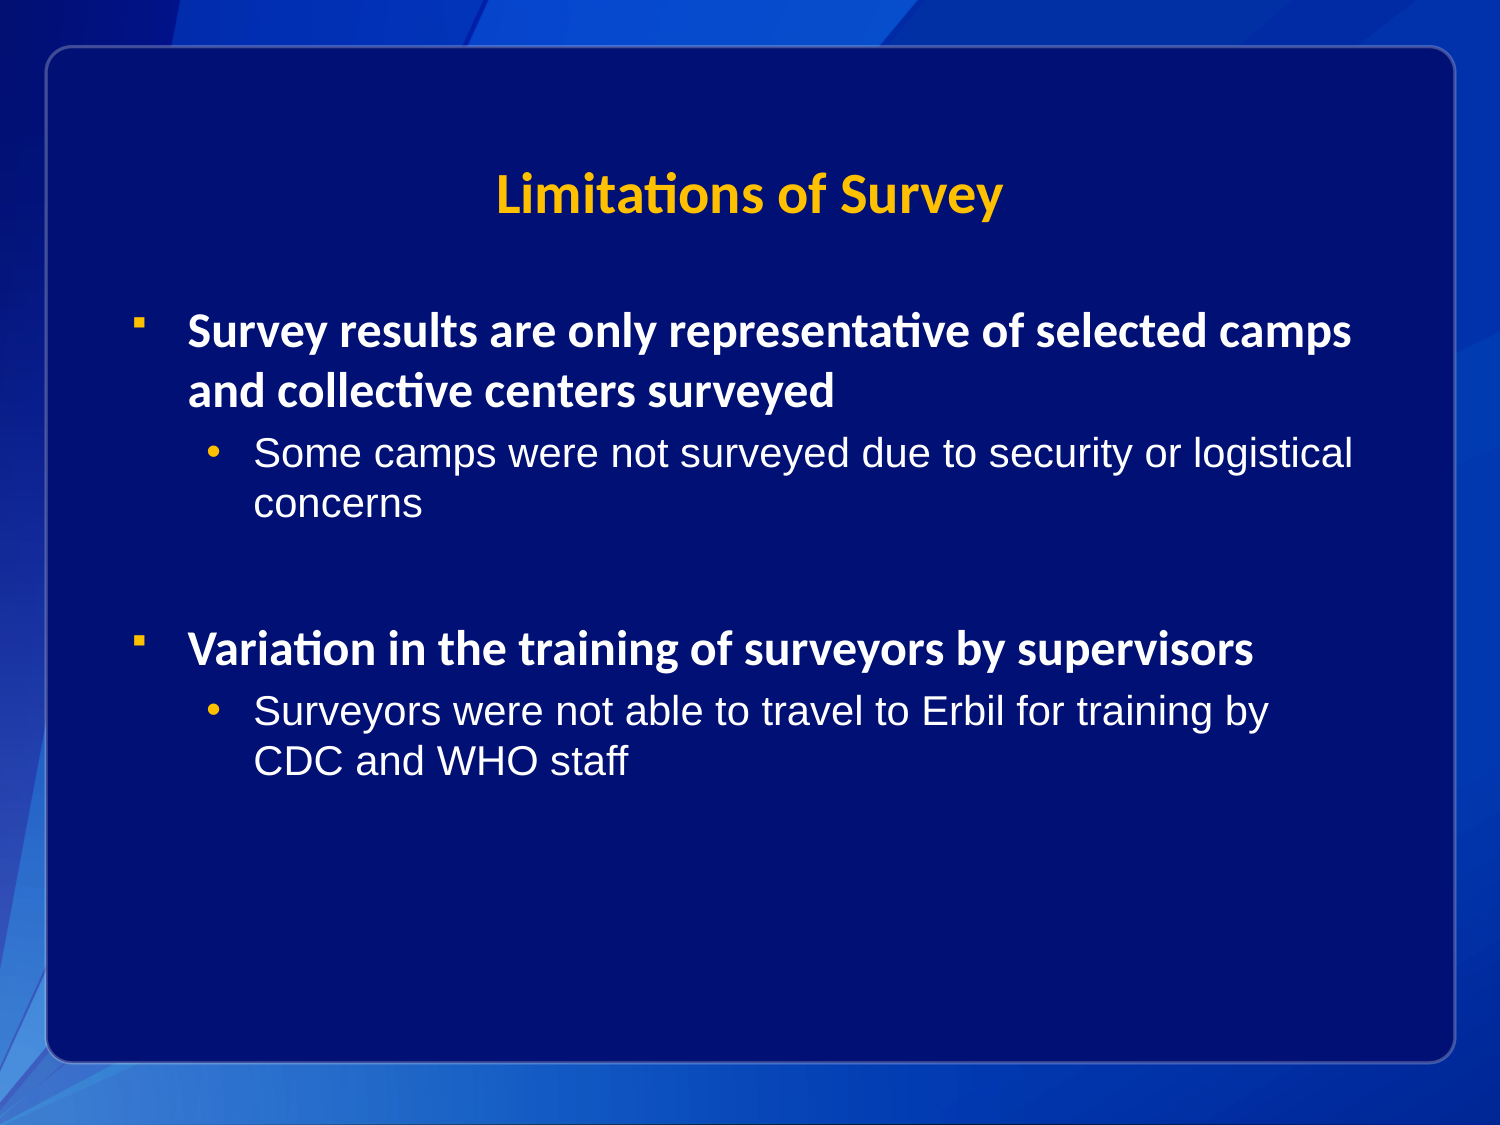

# Limitations of Survey
Survey results are only representative of selected camps and collective centers surveyed
Some camps were not surveyed due to security or logistical concerns

Variation in the training of surveyors by supervisors
Surveyors were not able to travel to Erbil for training by CDC and WHO staff